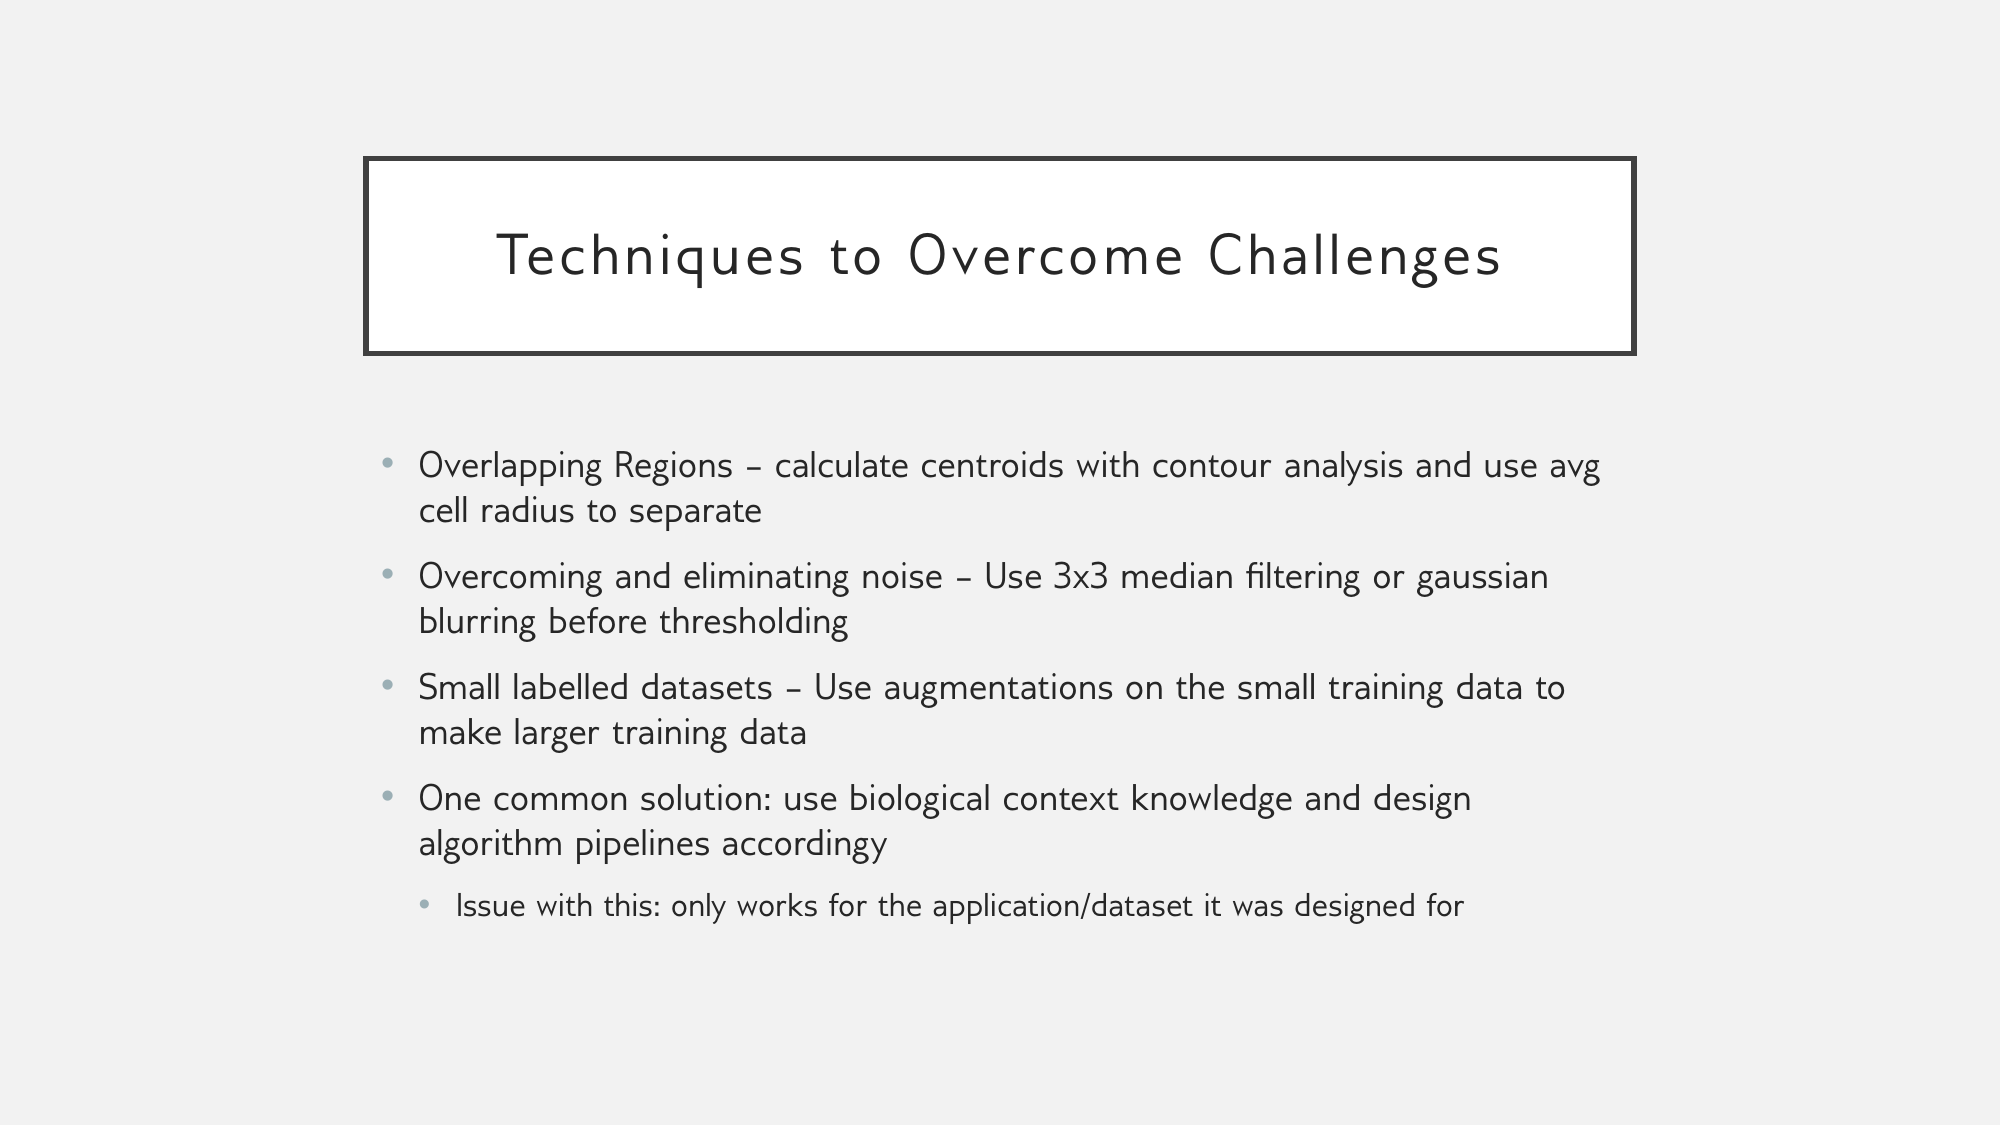

# Techniques to Overcome Challenges
Overlapping Regions – calculate centroids with contour analysis and use avg cell radius to separate
Overcoming and eliminating noise – Use 3x3 median filtering or gaussian blurring before thresholding
Small labelled datasets – Use augmentations on the small training data to make larger training data
One common solution: use biological context knowledge and design algorithm pipelines accordingy
Issue with this: only works for the application/dataset it was designed for